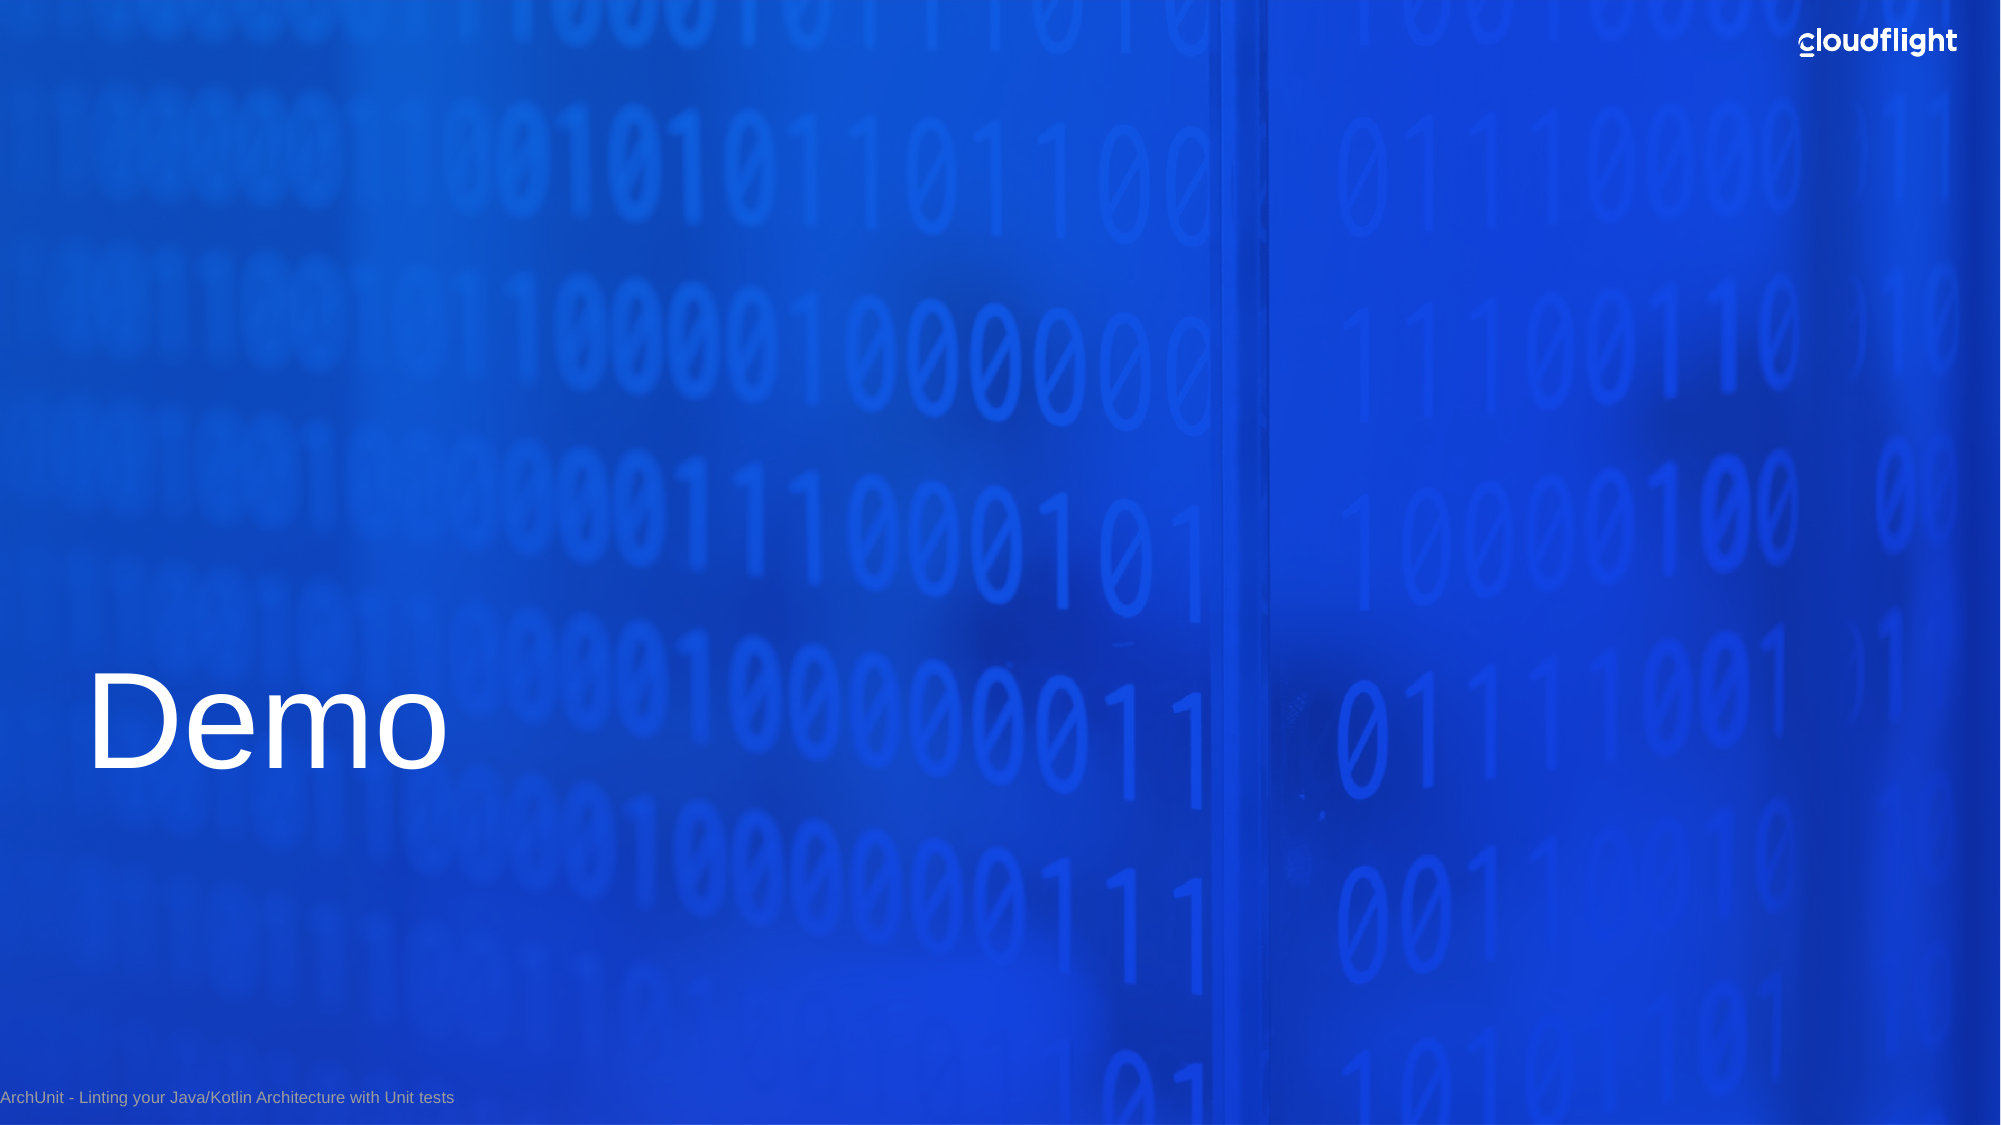

# Demo

ArchUnit - Linting your Java/Kotlin Architecture with Unit tests